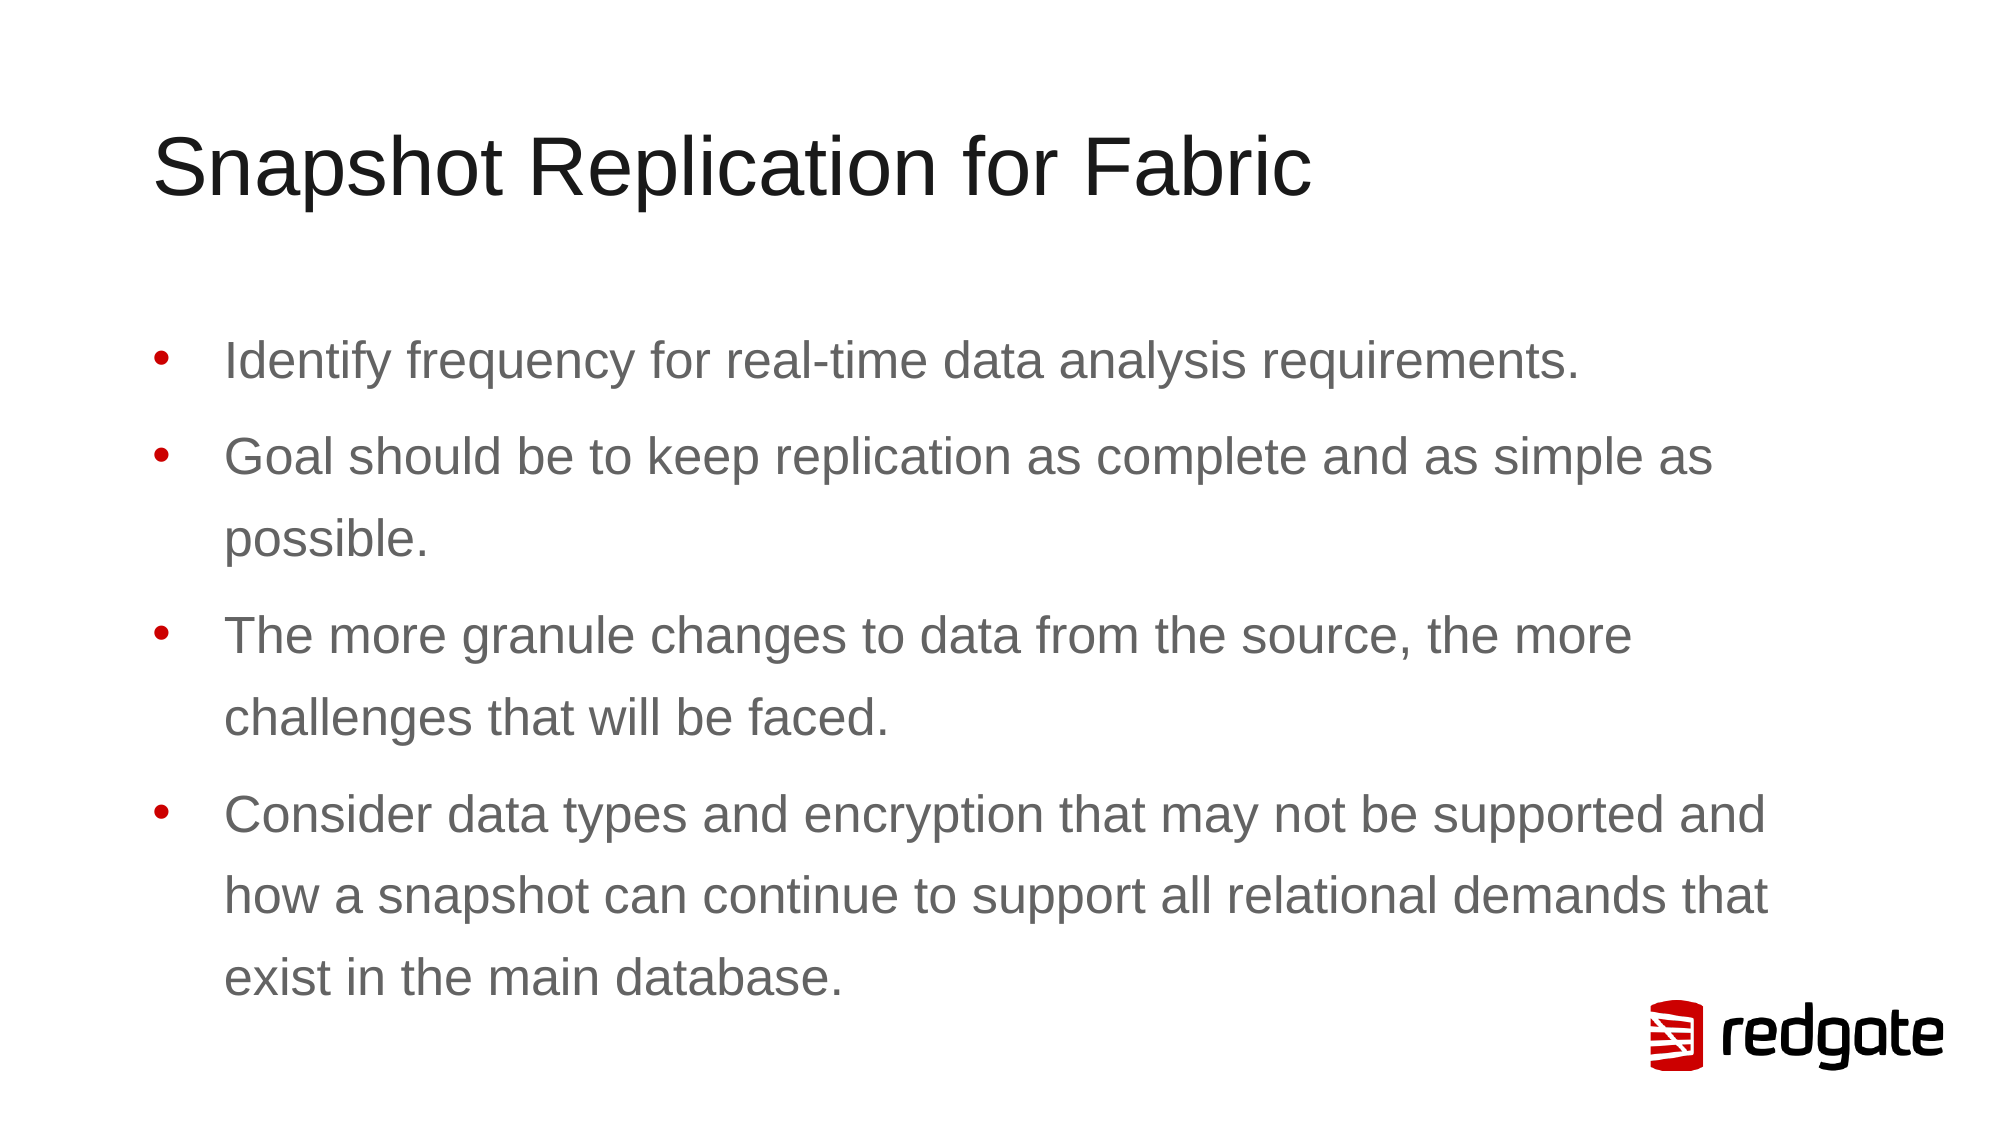

# Snapshot Replication for Fabric
Identify frequency for real-time data analysis requirements.
Goal should be to keep replication as complete and as simple as possible.
The more granule changes to data from the source, the more challenges that will be faced.
Consider data types and encryption that may not be supported and how a snapshot can continue to support all relational demands that exist in the main database.